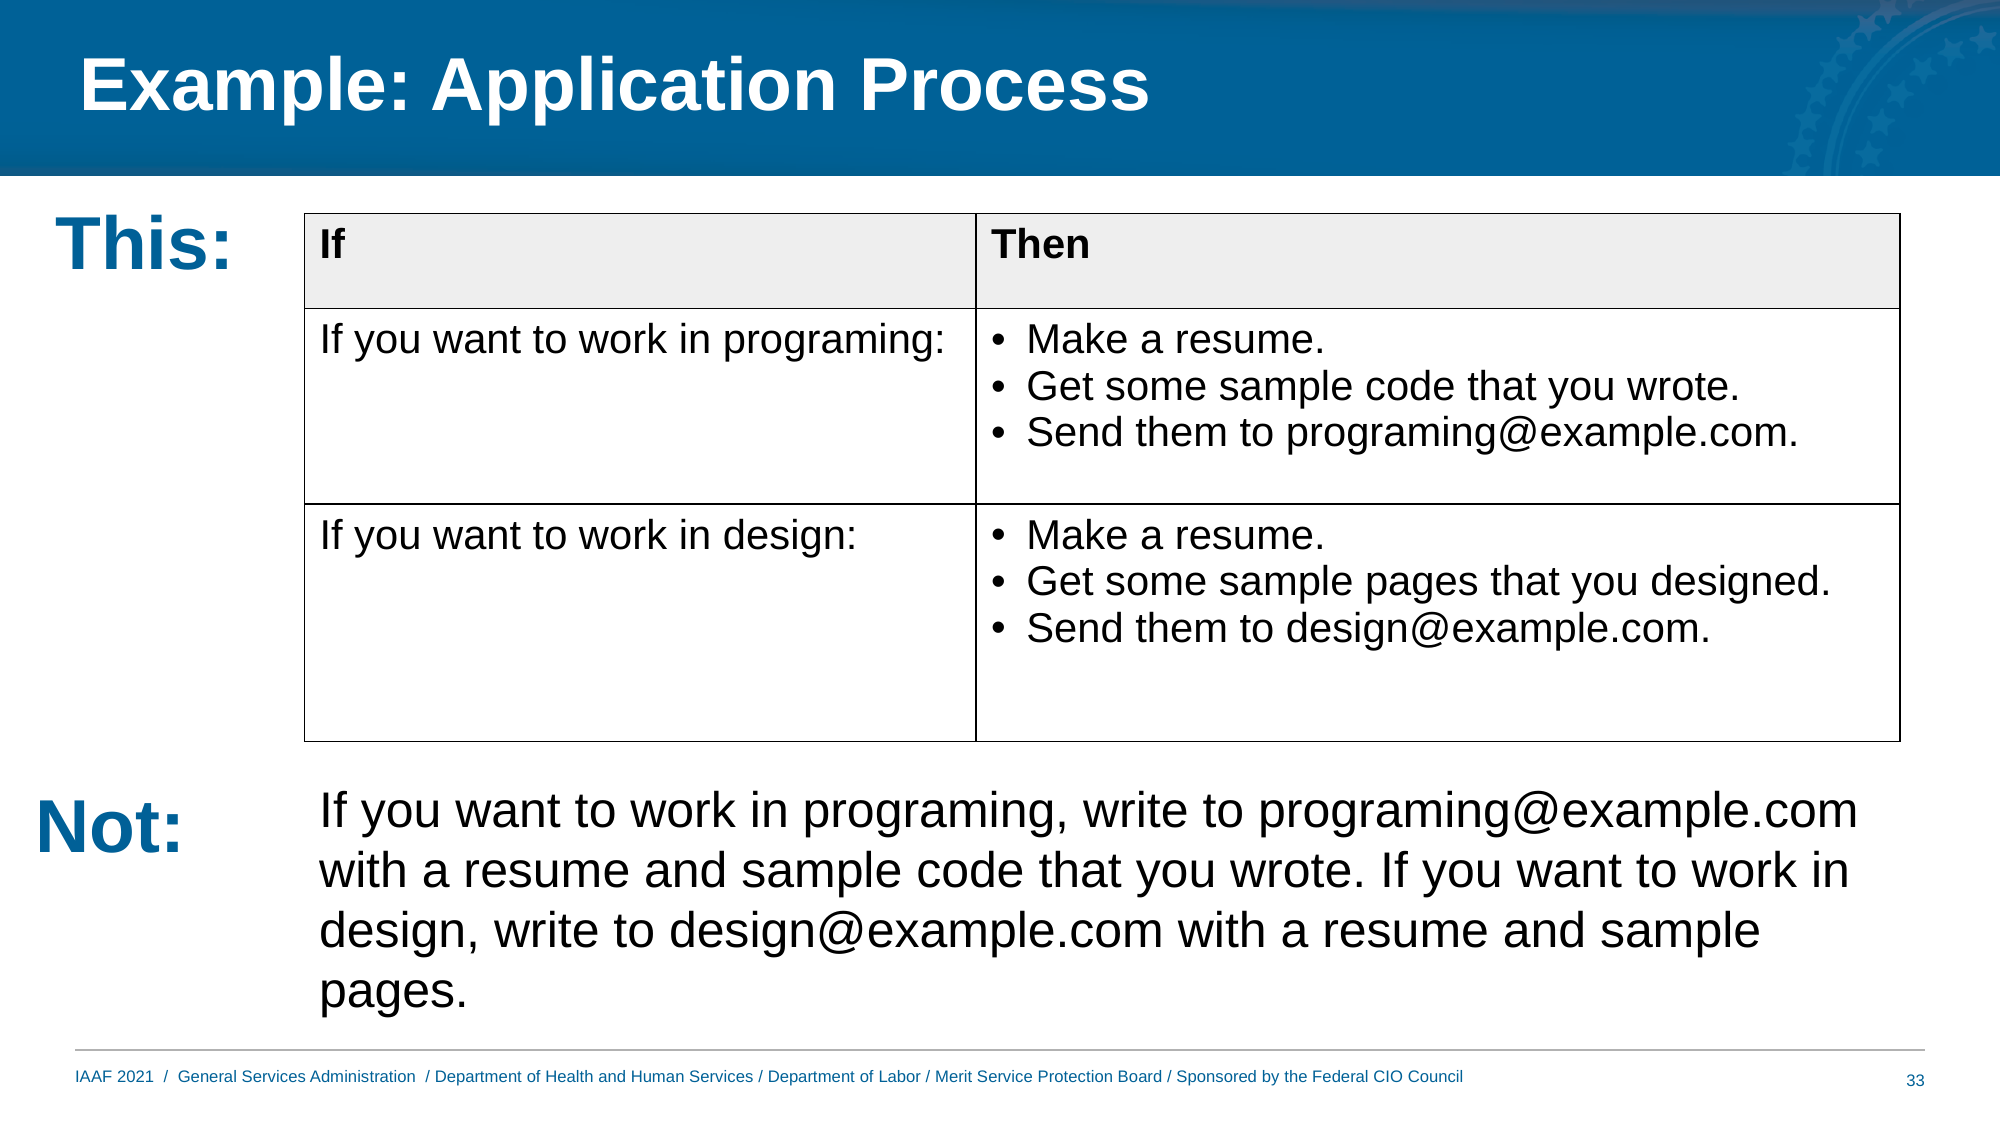

# Example: Application Process
This:
| If | Then |
| --- | --- |
| If you want to work in programing: | Make a resume. Get some sample code that you wrote. Send them to programing@example.com. |
| If you want to work in design: | Make a resume. Get some sample pages that you designed. Send them to design@example.com. |
Not:
If you want to work in programing, write to programing@example.com with a resume and sample code that you wrote. If you want to work in design, write to design@example.com with a resume and sample pages.
33